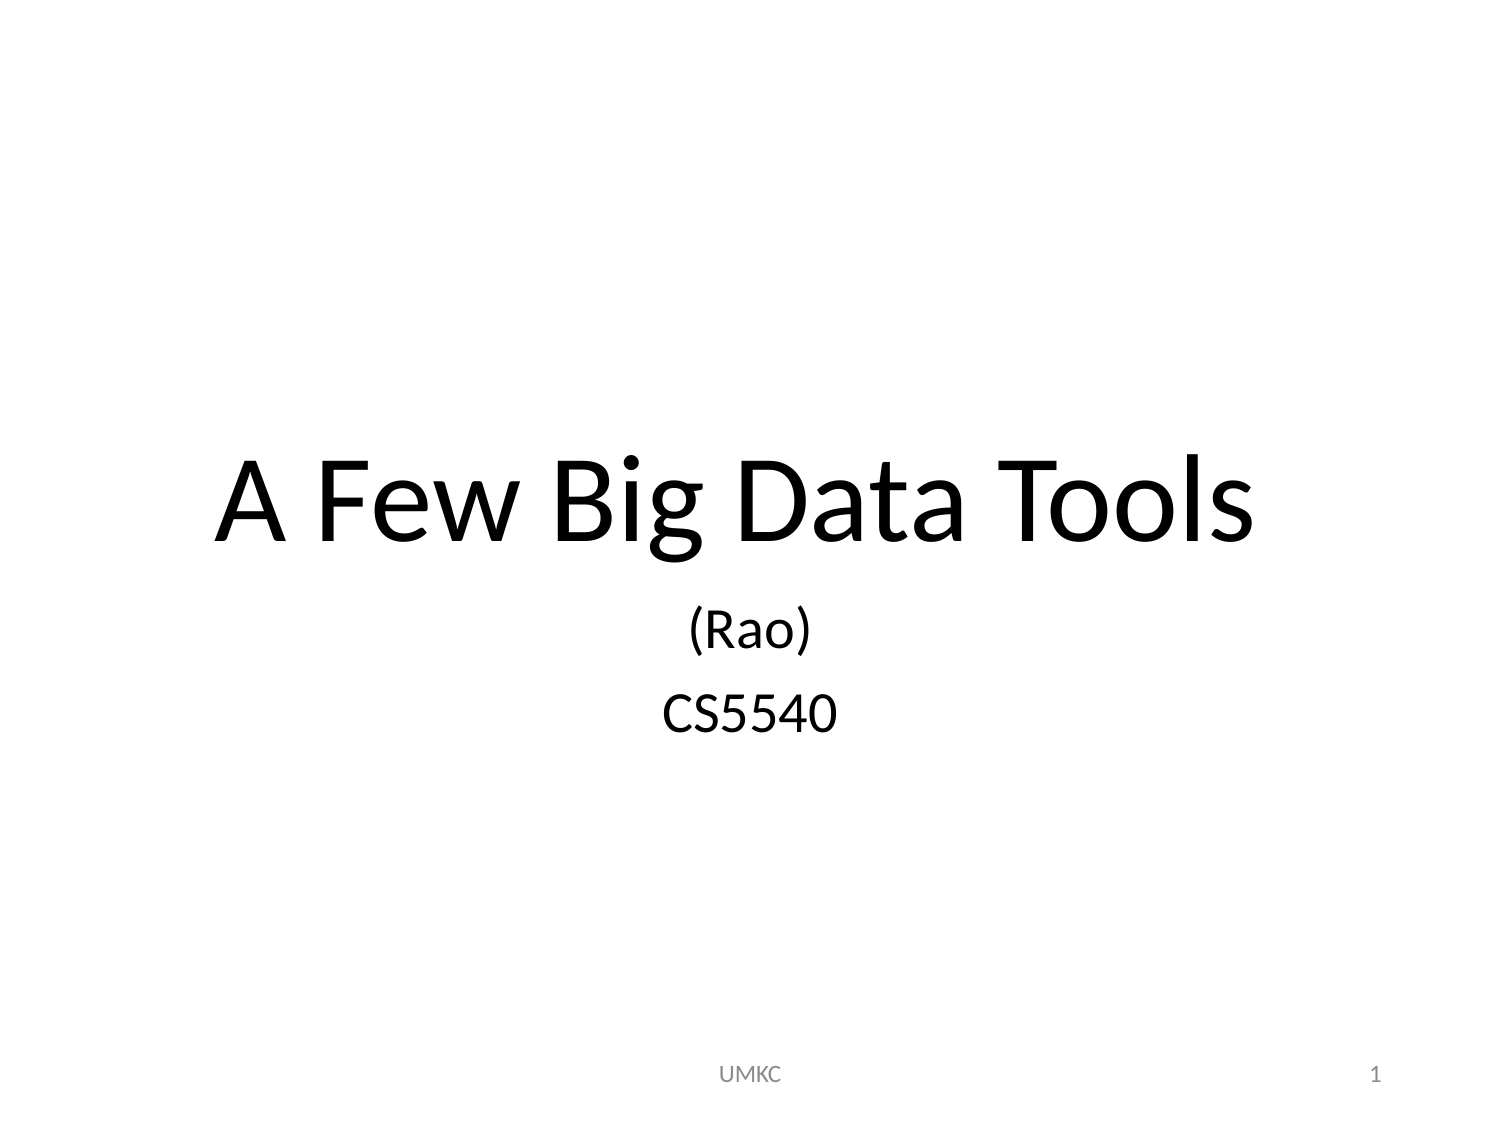

# A Few Big Data Tools
(Rao)
CS5540
UMKC
1